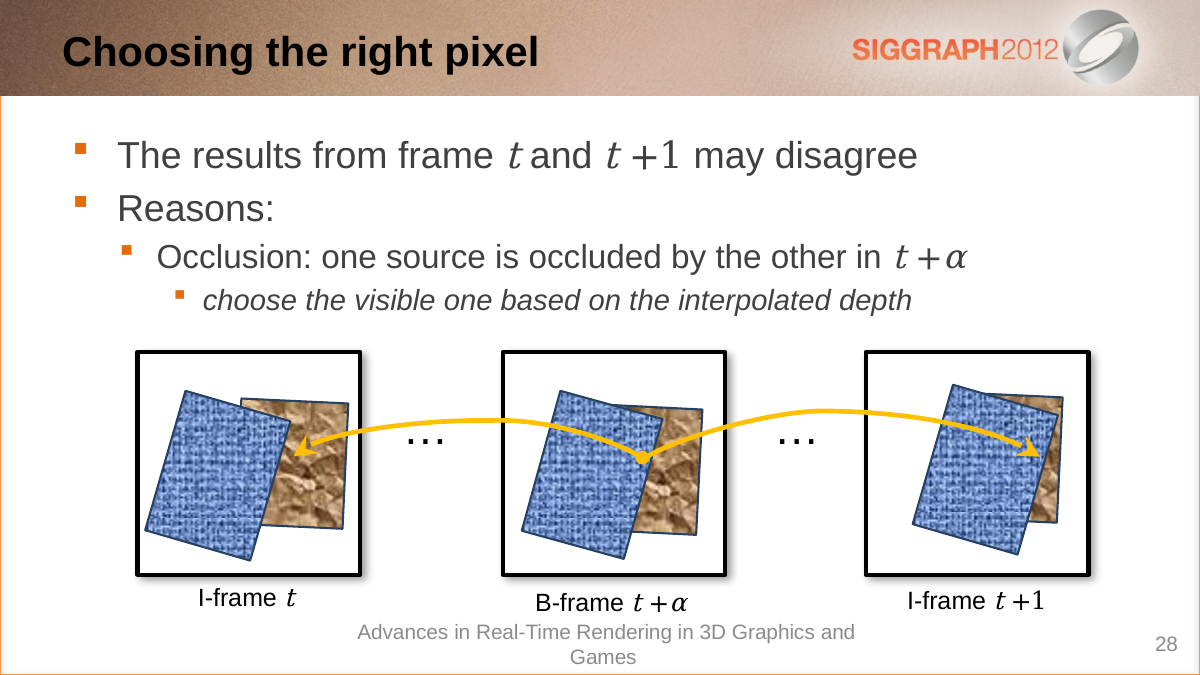

# Choosing the right pixel
The results from frame t and t +1 may disagree
Reasons:
Occlusion: one source is occluded by the other in t +α
choose the visible one based on the interpolated depth

…
…

I-frame t
I-frame t +1
B-frame t +α
Advances in Real-Time Rendering in 3D Graphics and Games
28